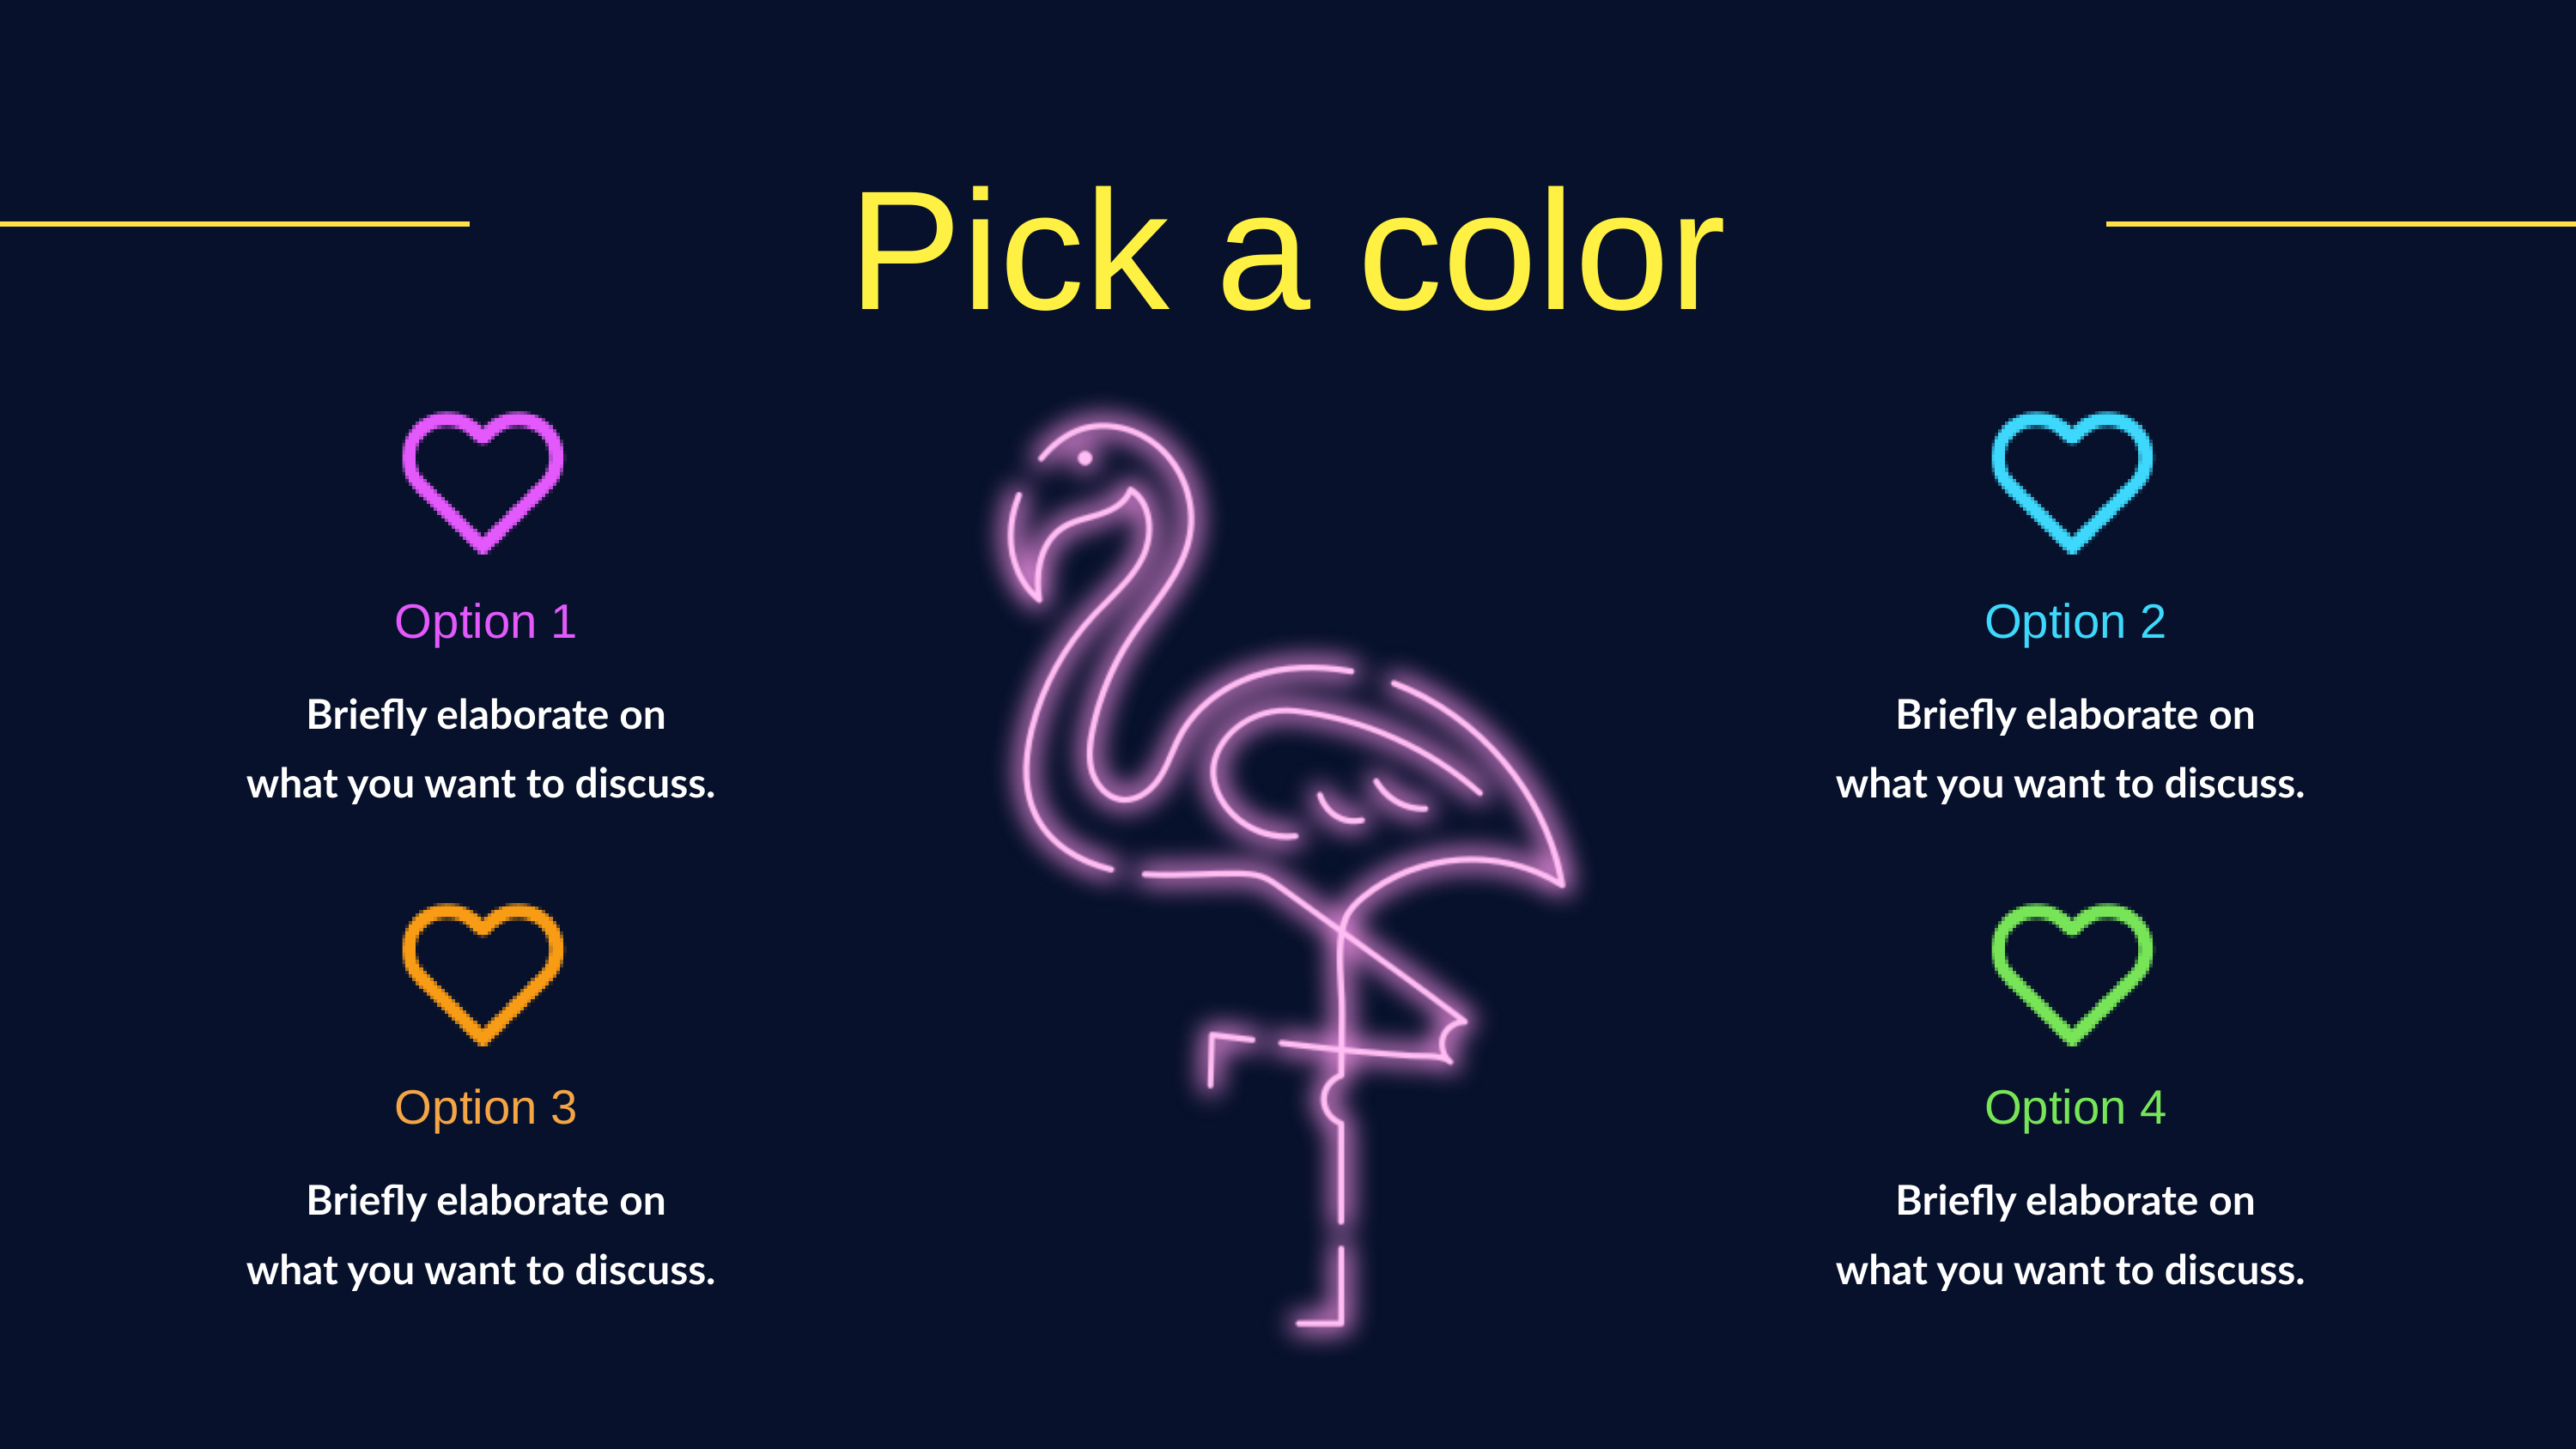

Pick a color

Option 1
Option 2
Briefly elaborate on
what you want to discuss.
Briefly elaborate on
what you want to discuss.

Option 3
Option 4
Briefly elaborate on
what you want to discuss.
Briefly elaborate on
what you want to discuss.